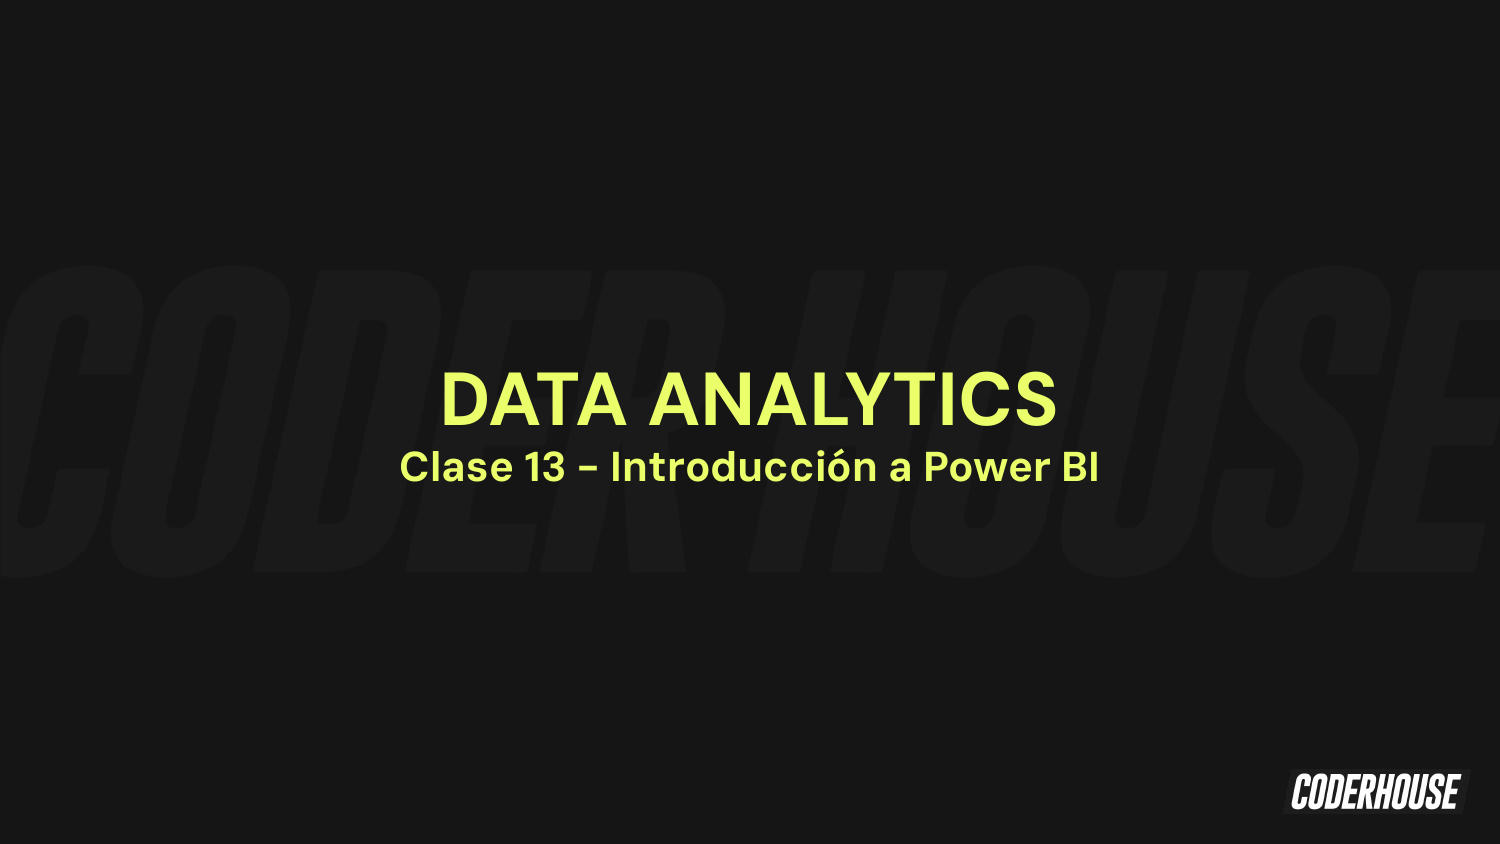

DATA ANALYTICS
Clase 13 - Introducción a Power BI